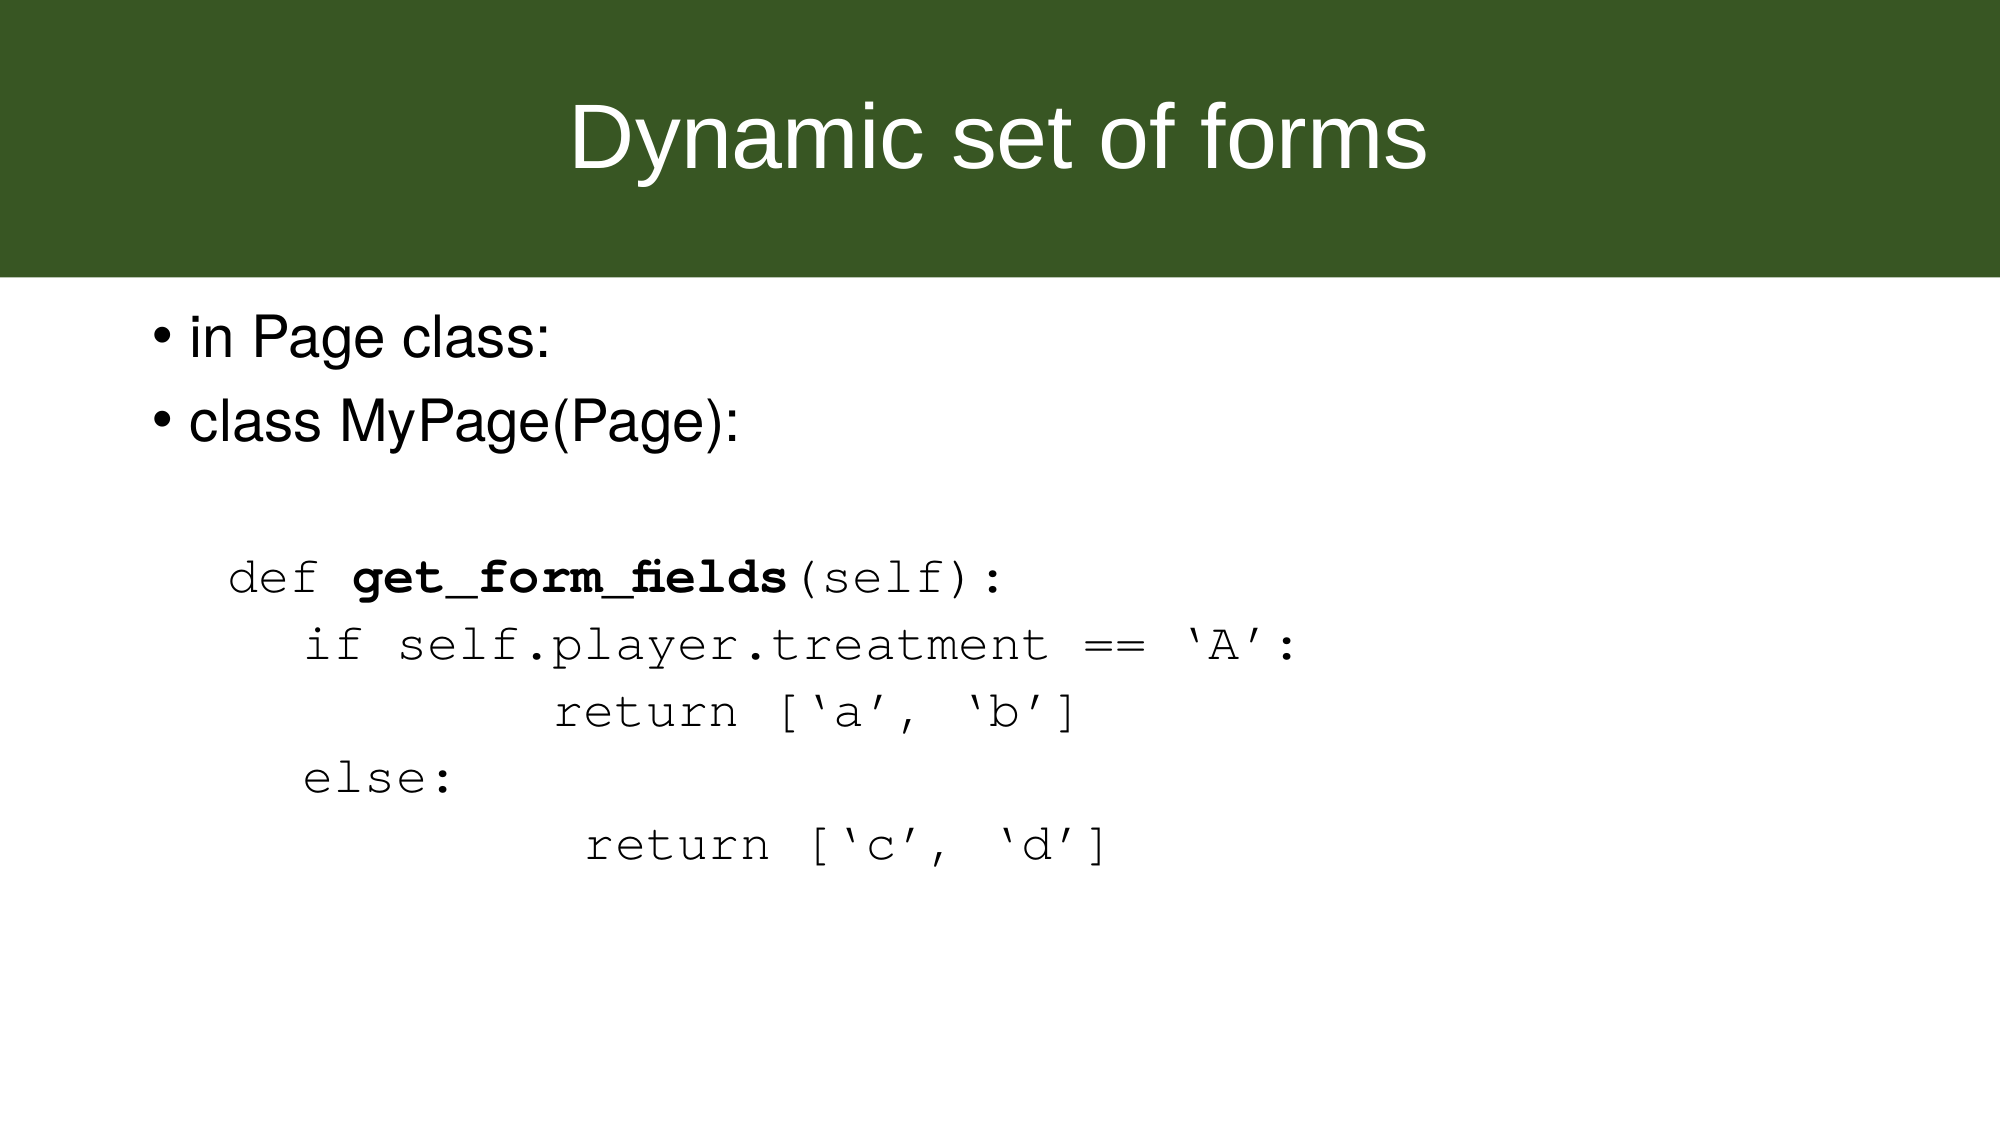

# Dynamic set of forms
in Page class:
class MyPage(Page):

def get_form_fields(self):
if self.player.treatment == ‘A’:
        return [‘a’, ‘b’]
else:
         return [‘c’, ‘d’]